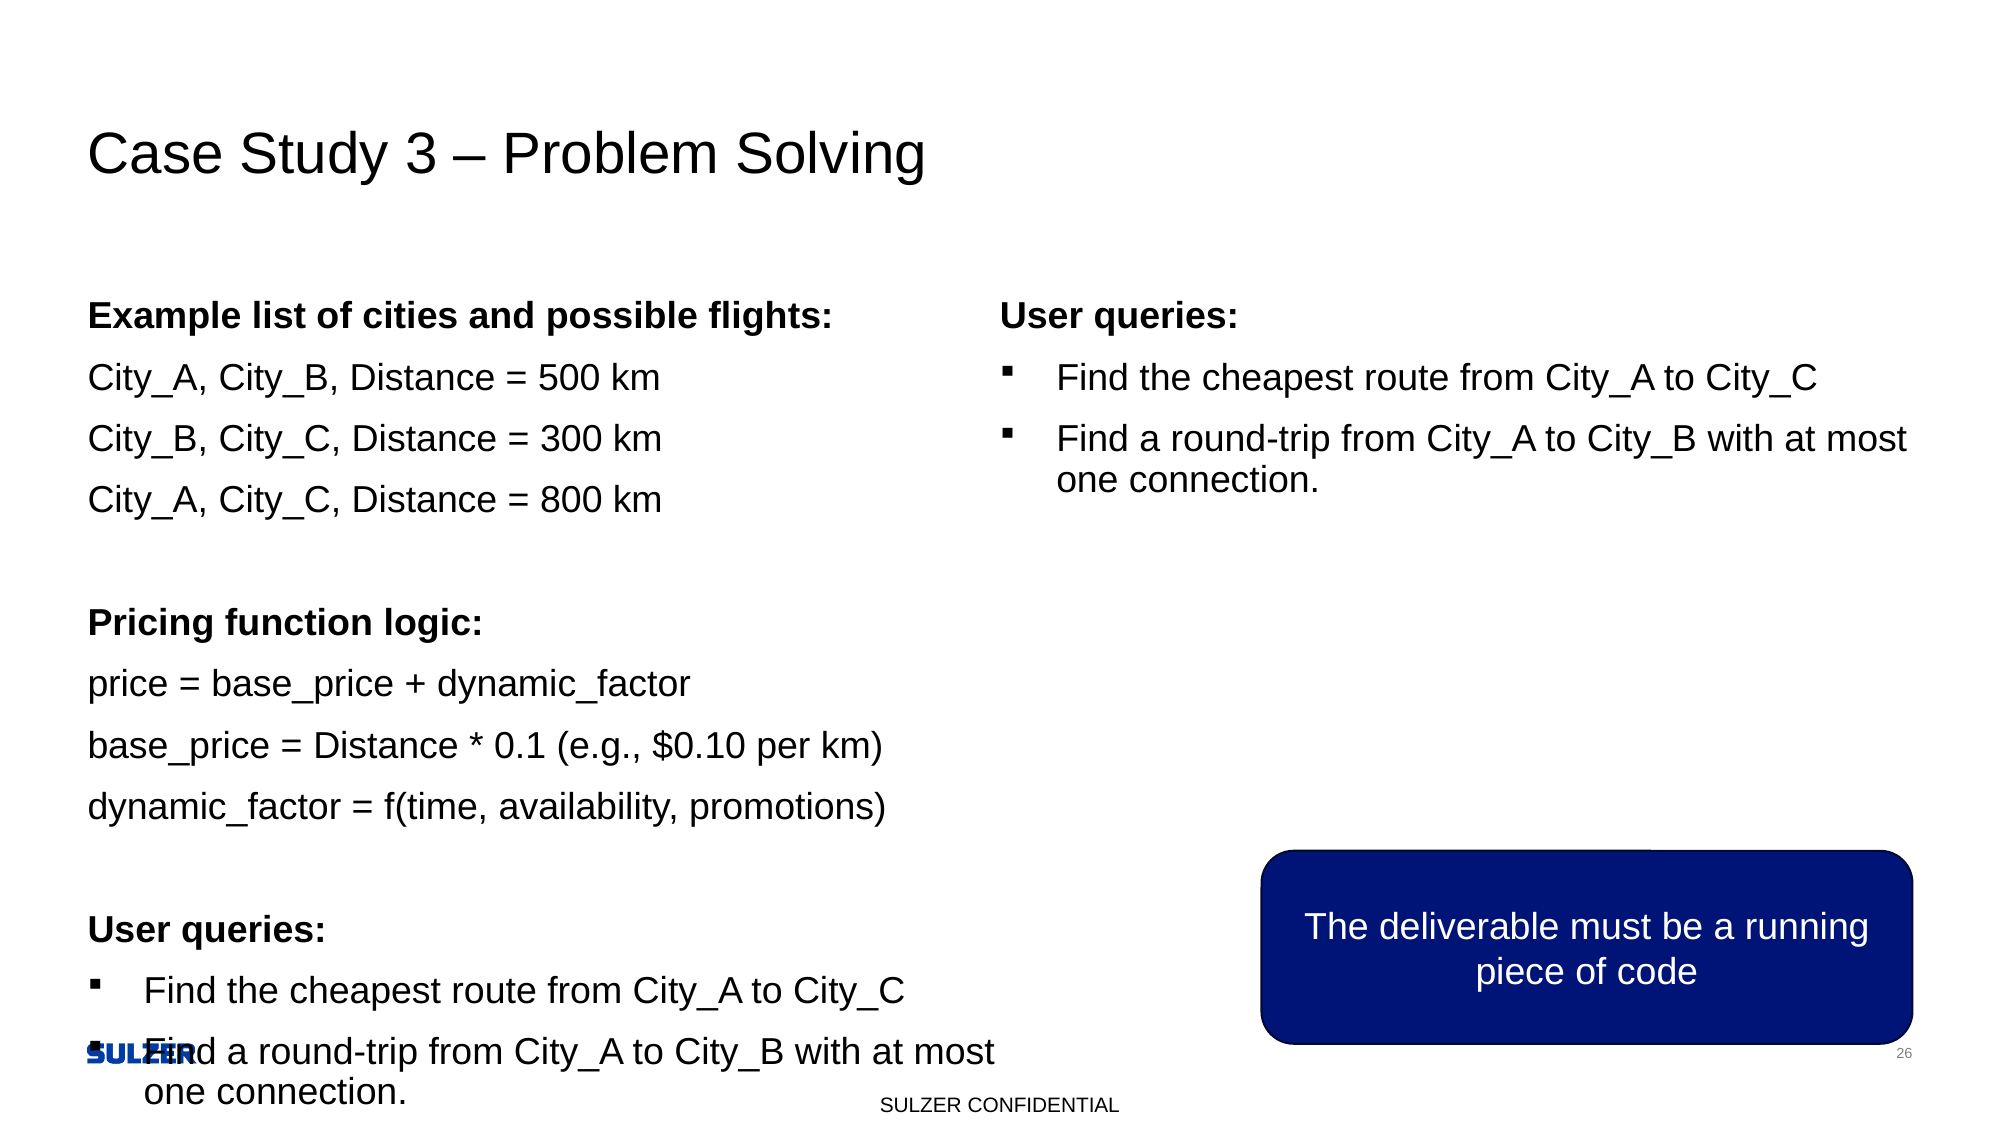

# Case Study 3 – Problem Solving

Example list of cities and possible flights:
City_A, City_B, Distance = 500 km
City_B, City_C, Distance = 300 km
City_A, City_C, Distance = 800 km

Pricing function logic:
price = base_price + dynamic_factor
base_price = Distance * 0.1 (e.g., $0.10 per km)
dynamic_factor = f(time, availability, promotions)

User queries:
Find the cheapest route from City_A to City_C
Find a round-trip from City_A to City_B with at most one connection.

User queries:
Find the cheapest route from City_A to City_C
Find a round-trip from City_A to City_B with at most one connection.
The deliverable must be a running piece of code
26